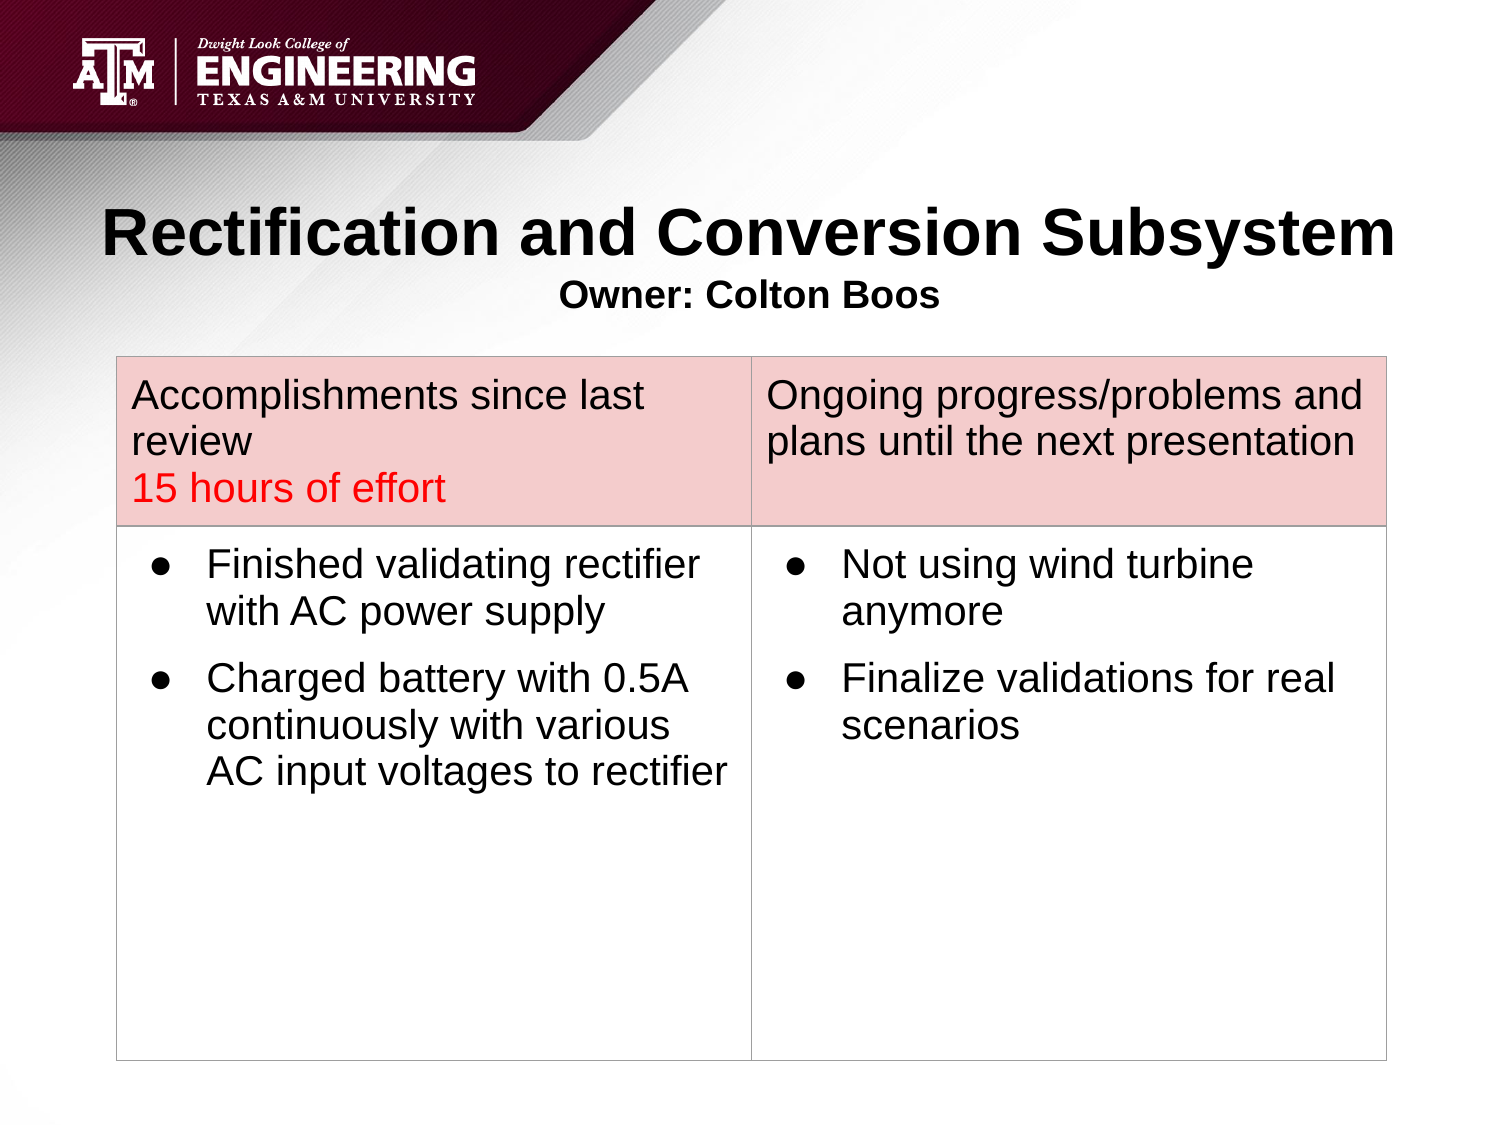

# Rectification and Conversion Subsystem
Owner: Colton Boos
| Accomplishments since last review 15 hours of effort | Ongoing progress/problems and plans until the next presentation |
| --- | --- |
| Finished validating rectifier with AC power supply Charged battery with 0.5A continuously with various AC input voltages to rectifier | Not using wind turbine anymore Finalize validations for real scenarios |